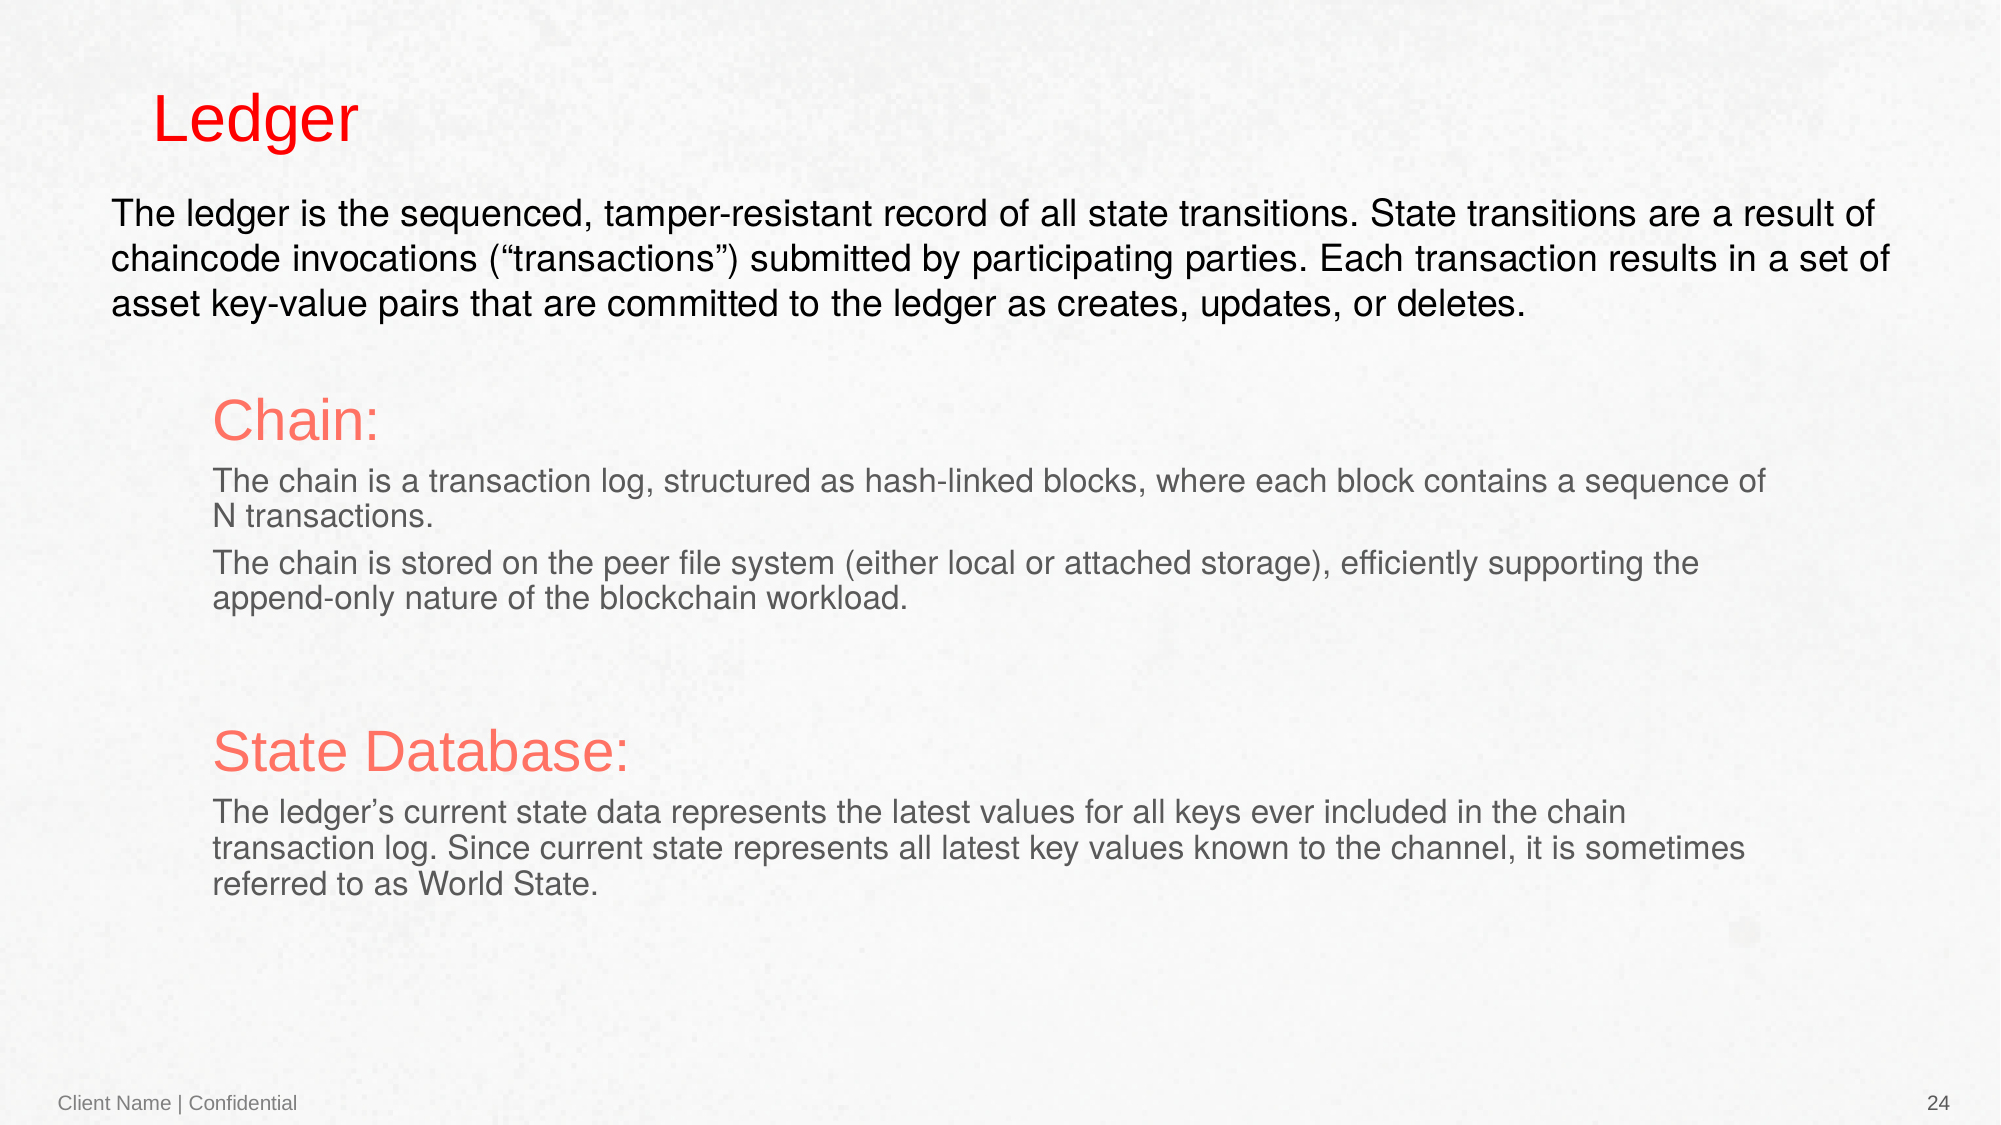

Ledger
The ledger is the sequenced, tamper-resistant record of all state transitions. State transitions are a result of chaincode invocations (“transactions”) submitted by participating parties. Each transaction results in a set of asset key-value pairs that are committed to the ledger as creates, updates, or deletes.
Chain:
The chain is a transaction log, structured as hash-linked blocks, where each block contains a sequence of N transactions.
The chain is stored on the peer file system (either local or attached storage), efficiently supporting the append-only nature of the blockchain workload.

State Database:
The ledger’s current state data represents the latest values for all keys ever included in the chain transaction log. Since current state represents all latest key values known to the channel, it is sometimes referred to as World State.